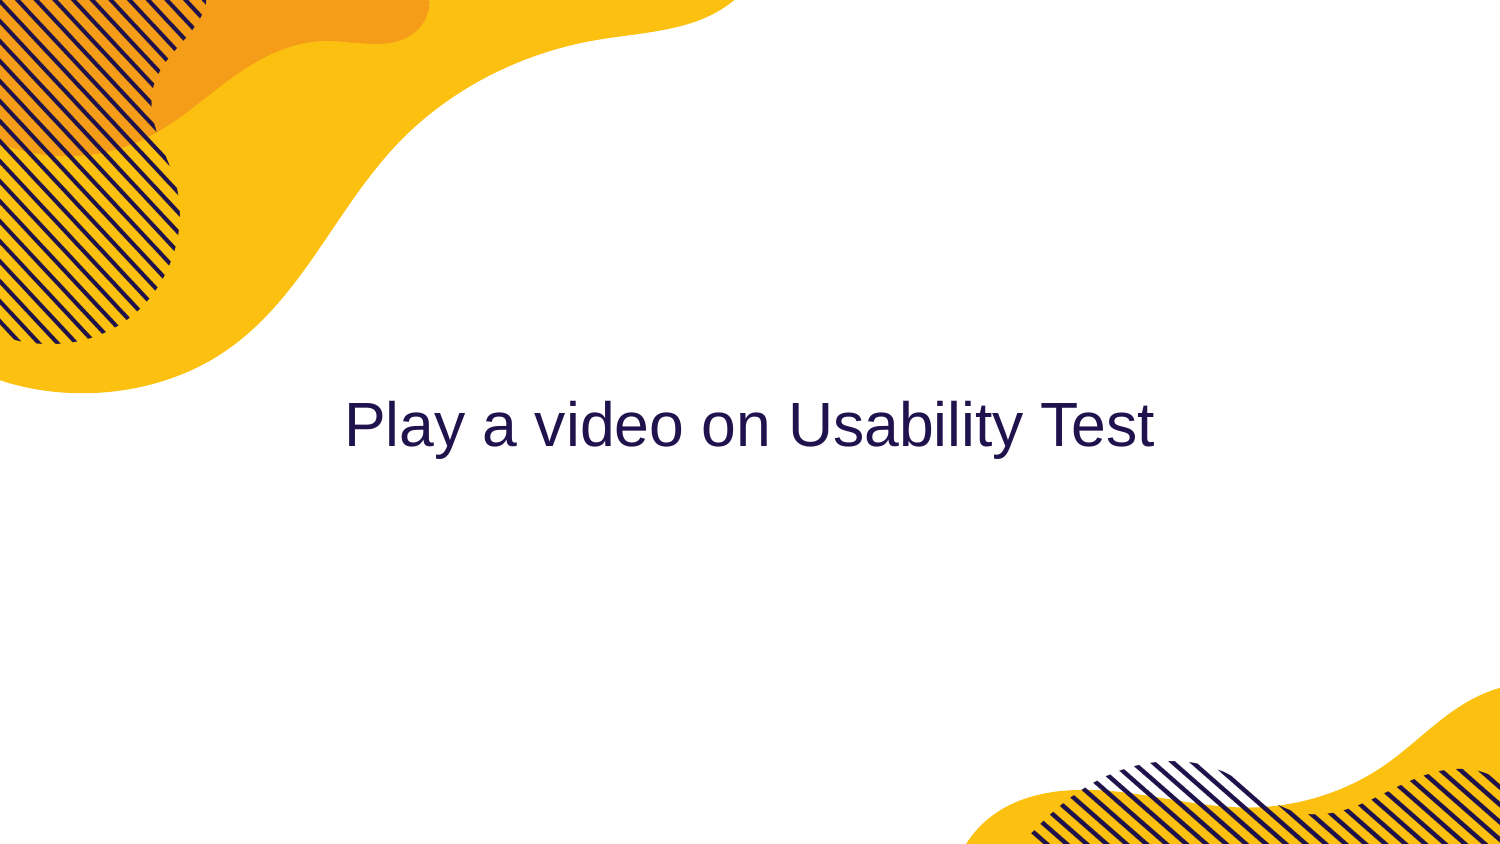

# Play a video on Usability Test